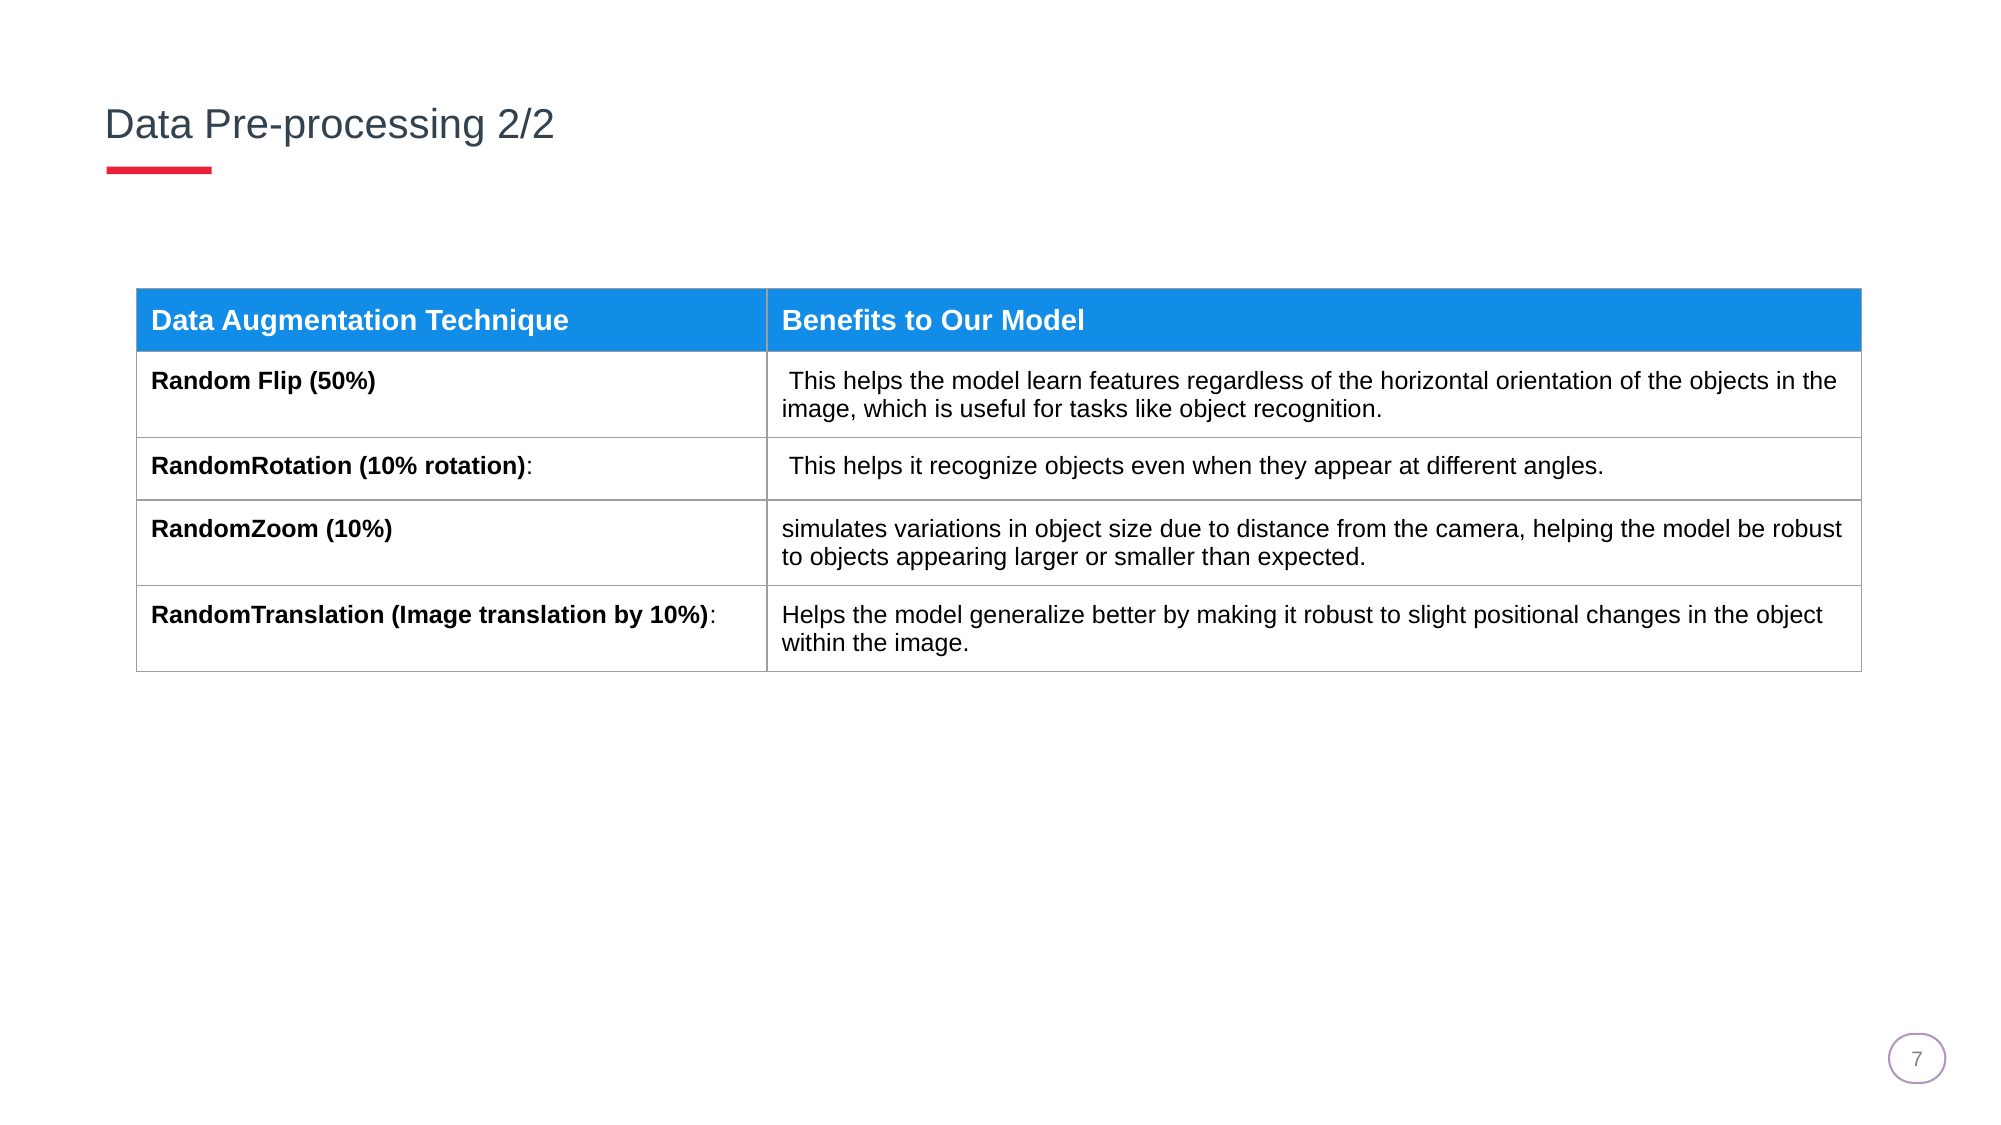

Data Pre-processing 2/2
| Data Augmentation Technique | Benefits to Our Model |
| --- | --- |
| Random Flip (50%) | This helps the model learn features regardless of the horizontal orientation of the objects in the image, which is useful for tasks like object recognition. |
| RandomRotation (10% rotation): | This helps it recognize objects even when they appear at different angles. |
| RandomZoom (10%) | simulates variations in object size due to distance from the camera, helping the model be robust to objects appearing larger or smaller than expected. |
| RandomTranslation (Image translation by 10%): | Helps the model generalize better by making it robust to slight positional changes in the object within the image. |
7